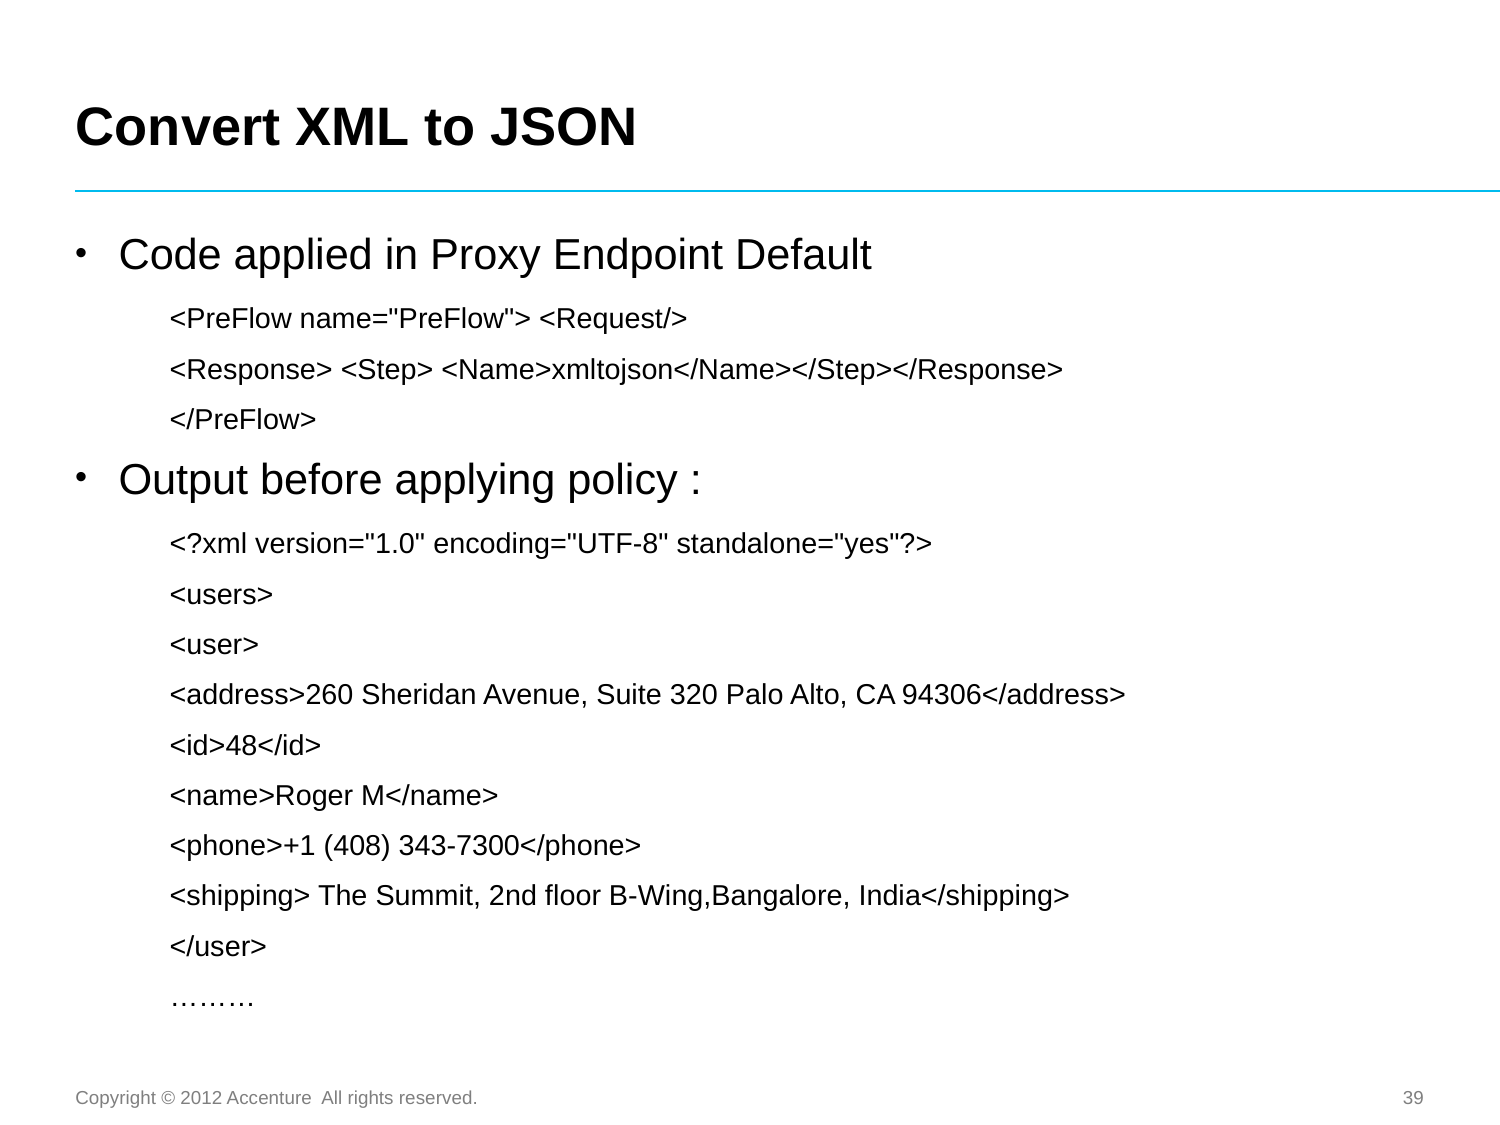

# Convert XML to JSON
Code applied in Proxy Endpoint Default
	<PreFlow name="PreFlow"> <Request/>
	<Response> <Step> <Name>xmltojson</Name></Step></Response>
	</PreFlow>
Output before applying policy :
	<?xml version="1.0" encoding="UTF-8" standalone="yes"?>
	<users>
	<user>
		<address>260 Sheridan Avenue, Suite 320 Palo Alto, CA 94306</address>
		<id>48</id>
		<name>Roger M</name>
		<phone>+1 (408) 343-7300</phone>
		<shipping> The Summit, 2nd floor B-Wing,Bangalore, India</shipping>
	</user>
	………